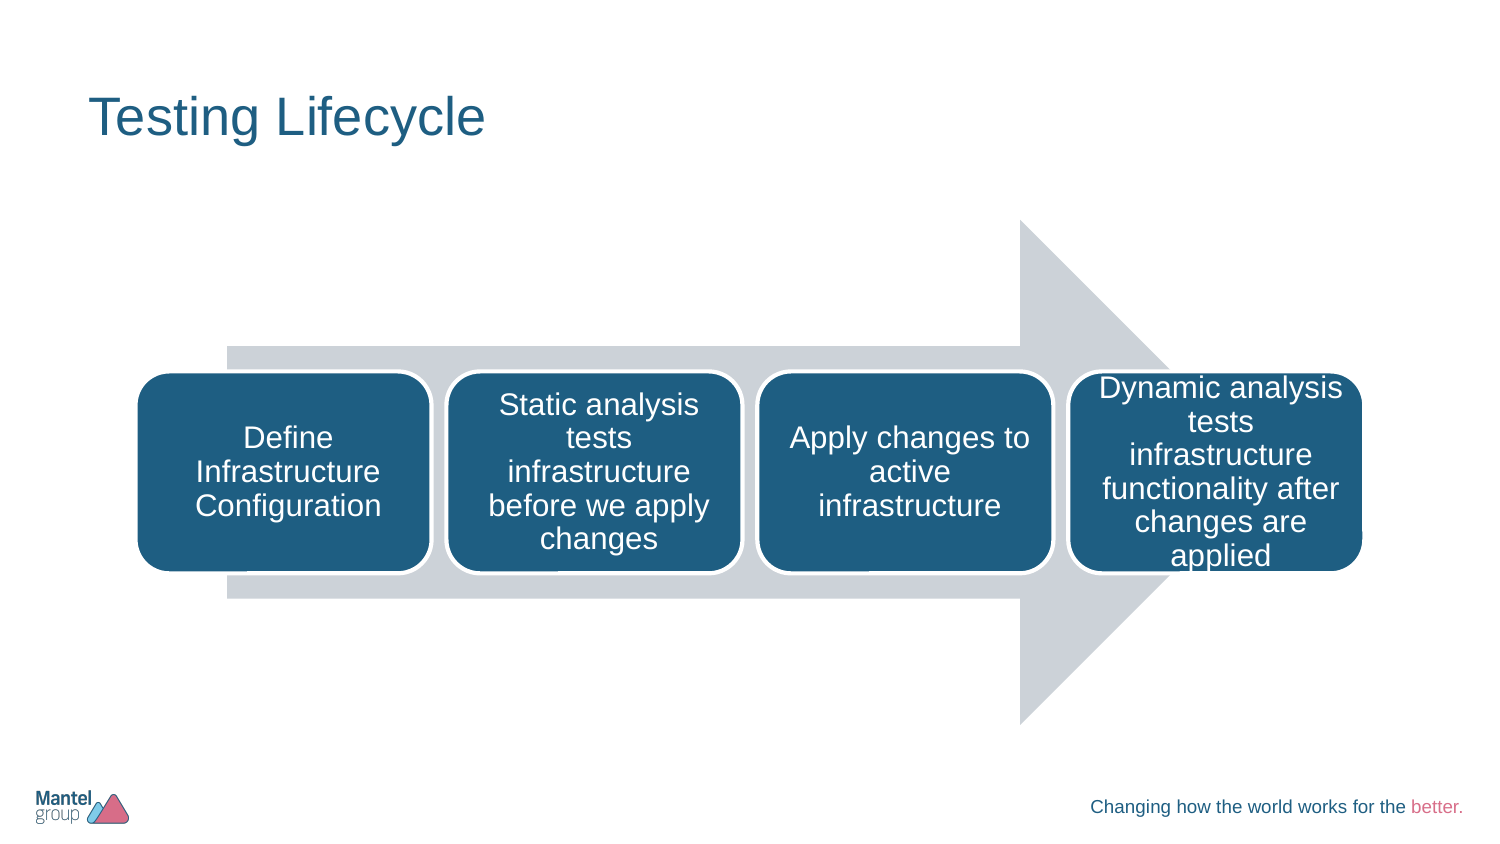

# Testing Lifecycle
Define Infrastructure Configuration
Static analysis tests infrastructure before we apply changes
Apply changes to active infrastructure
Dynamic analysis tests infrastructure functionality after changes are applied